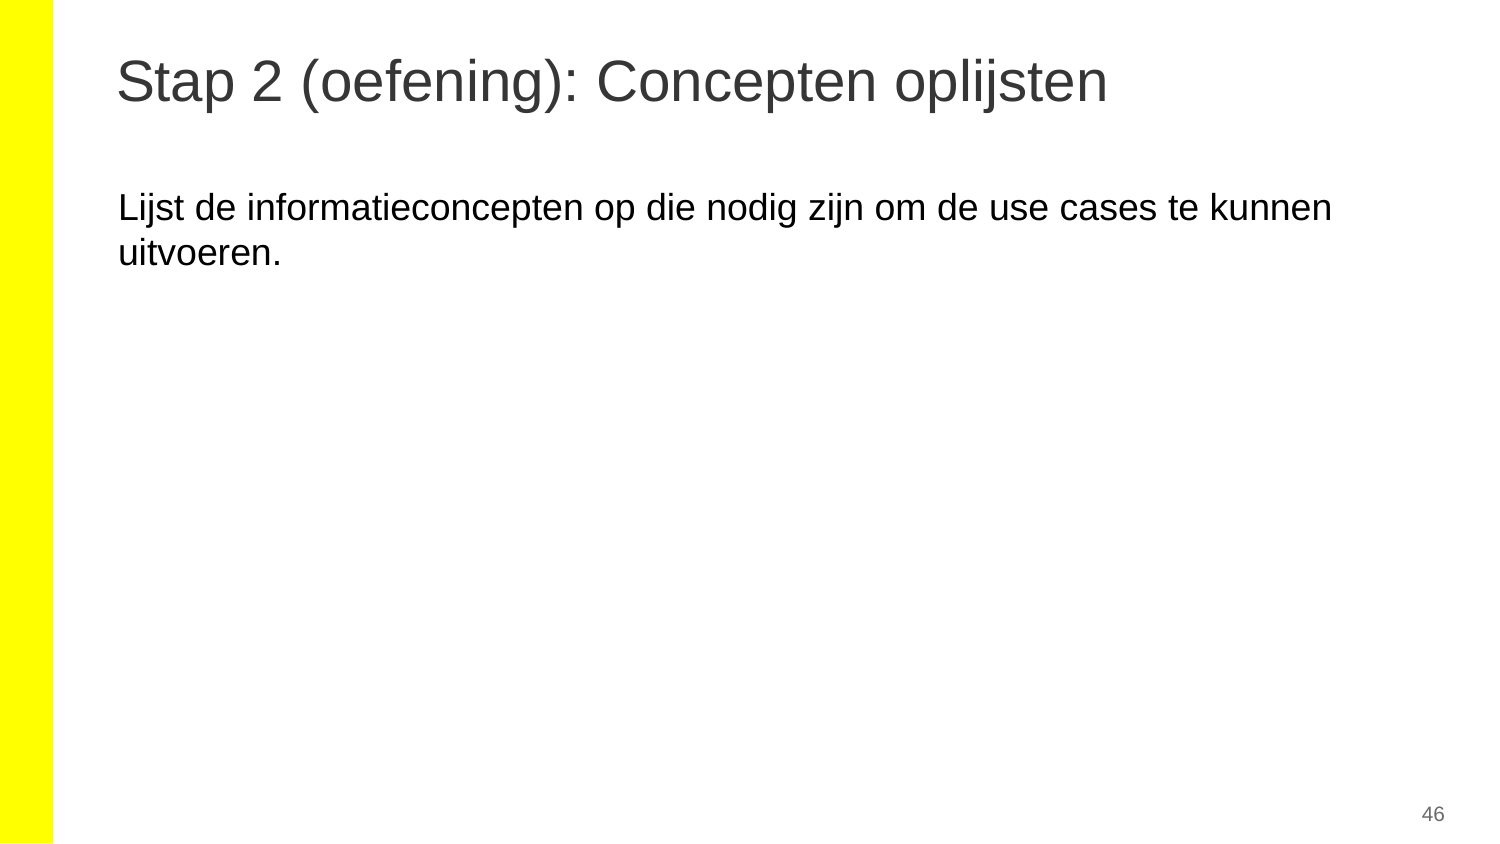

# Stap 2 (oefening): Concepten oplijsten
Lijst de informatieconcepten op die nodig zijn om de use cases te kunnen uitvoeren.
46